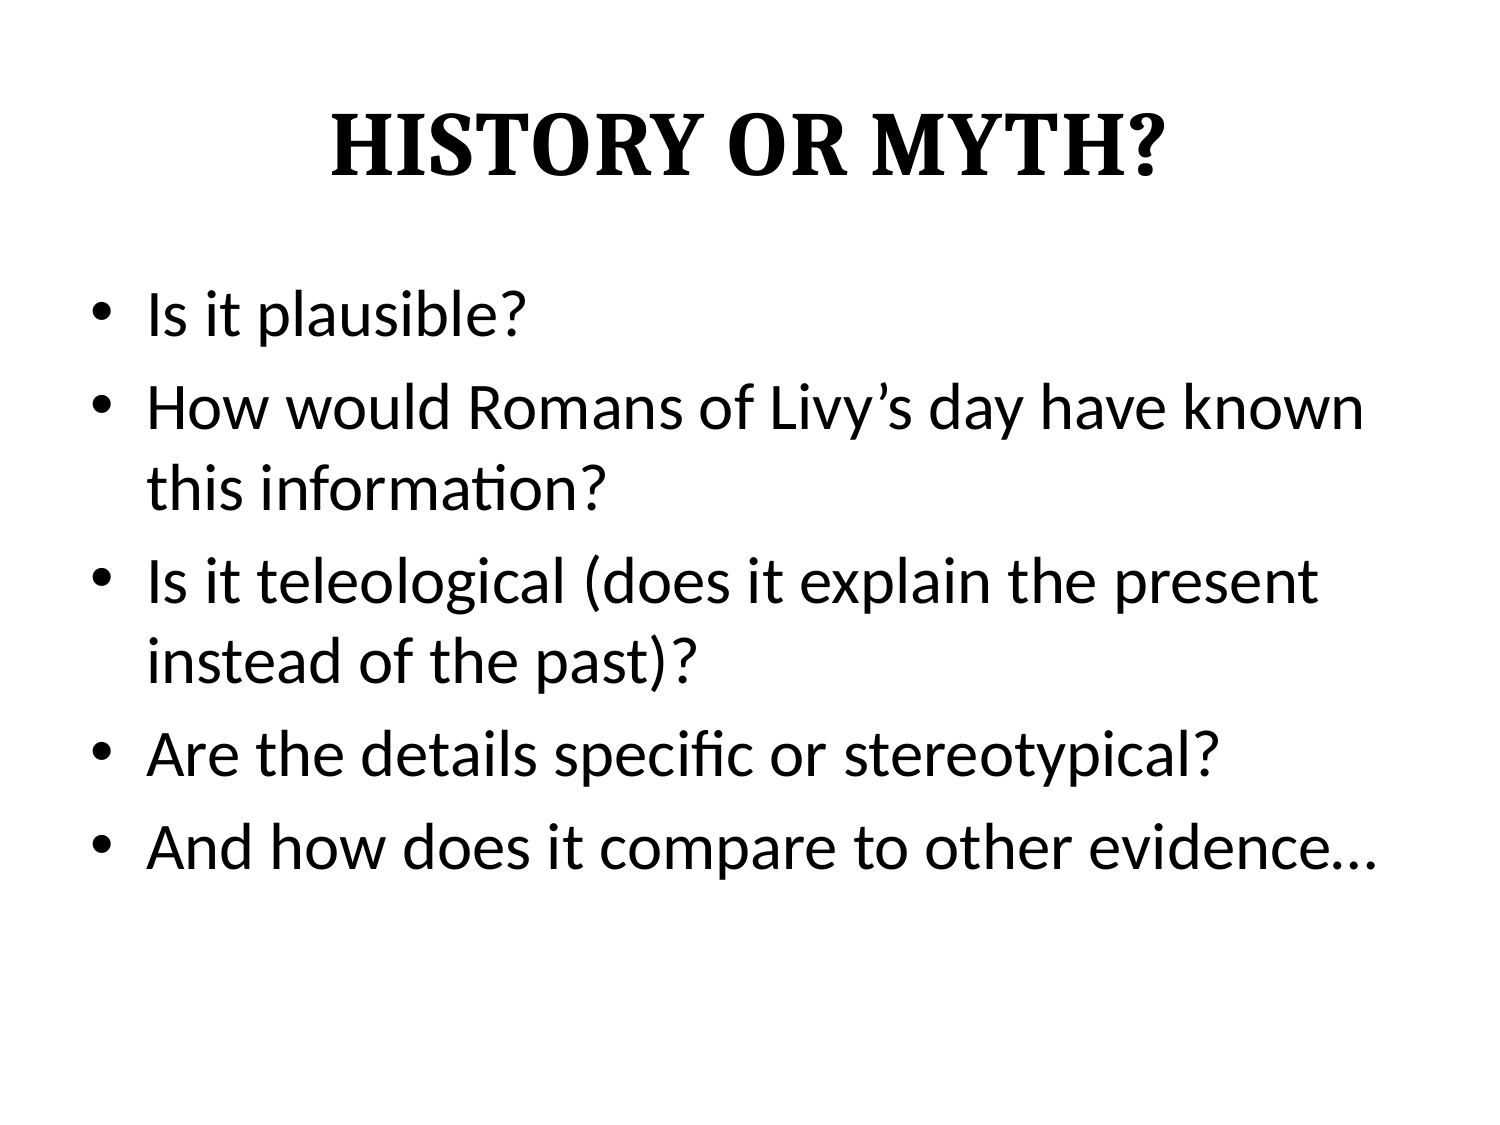

# History or Myth?
Is it plausible?
How would Romans of Livy’s day have known this information?
Is it teleological (does it explain the present instead of the past)?
Are the details specific or stereotypical?
And how does it compare to other evidence…